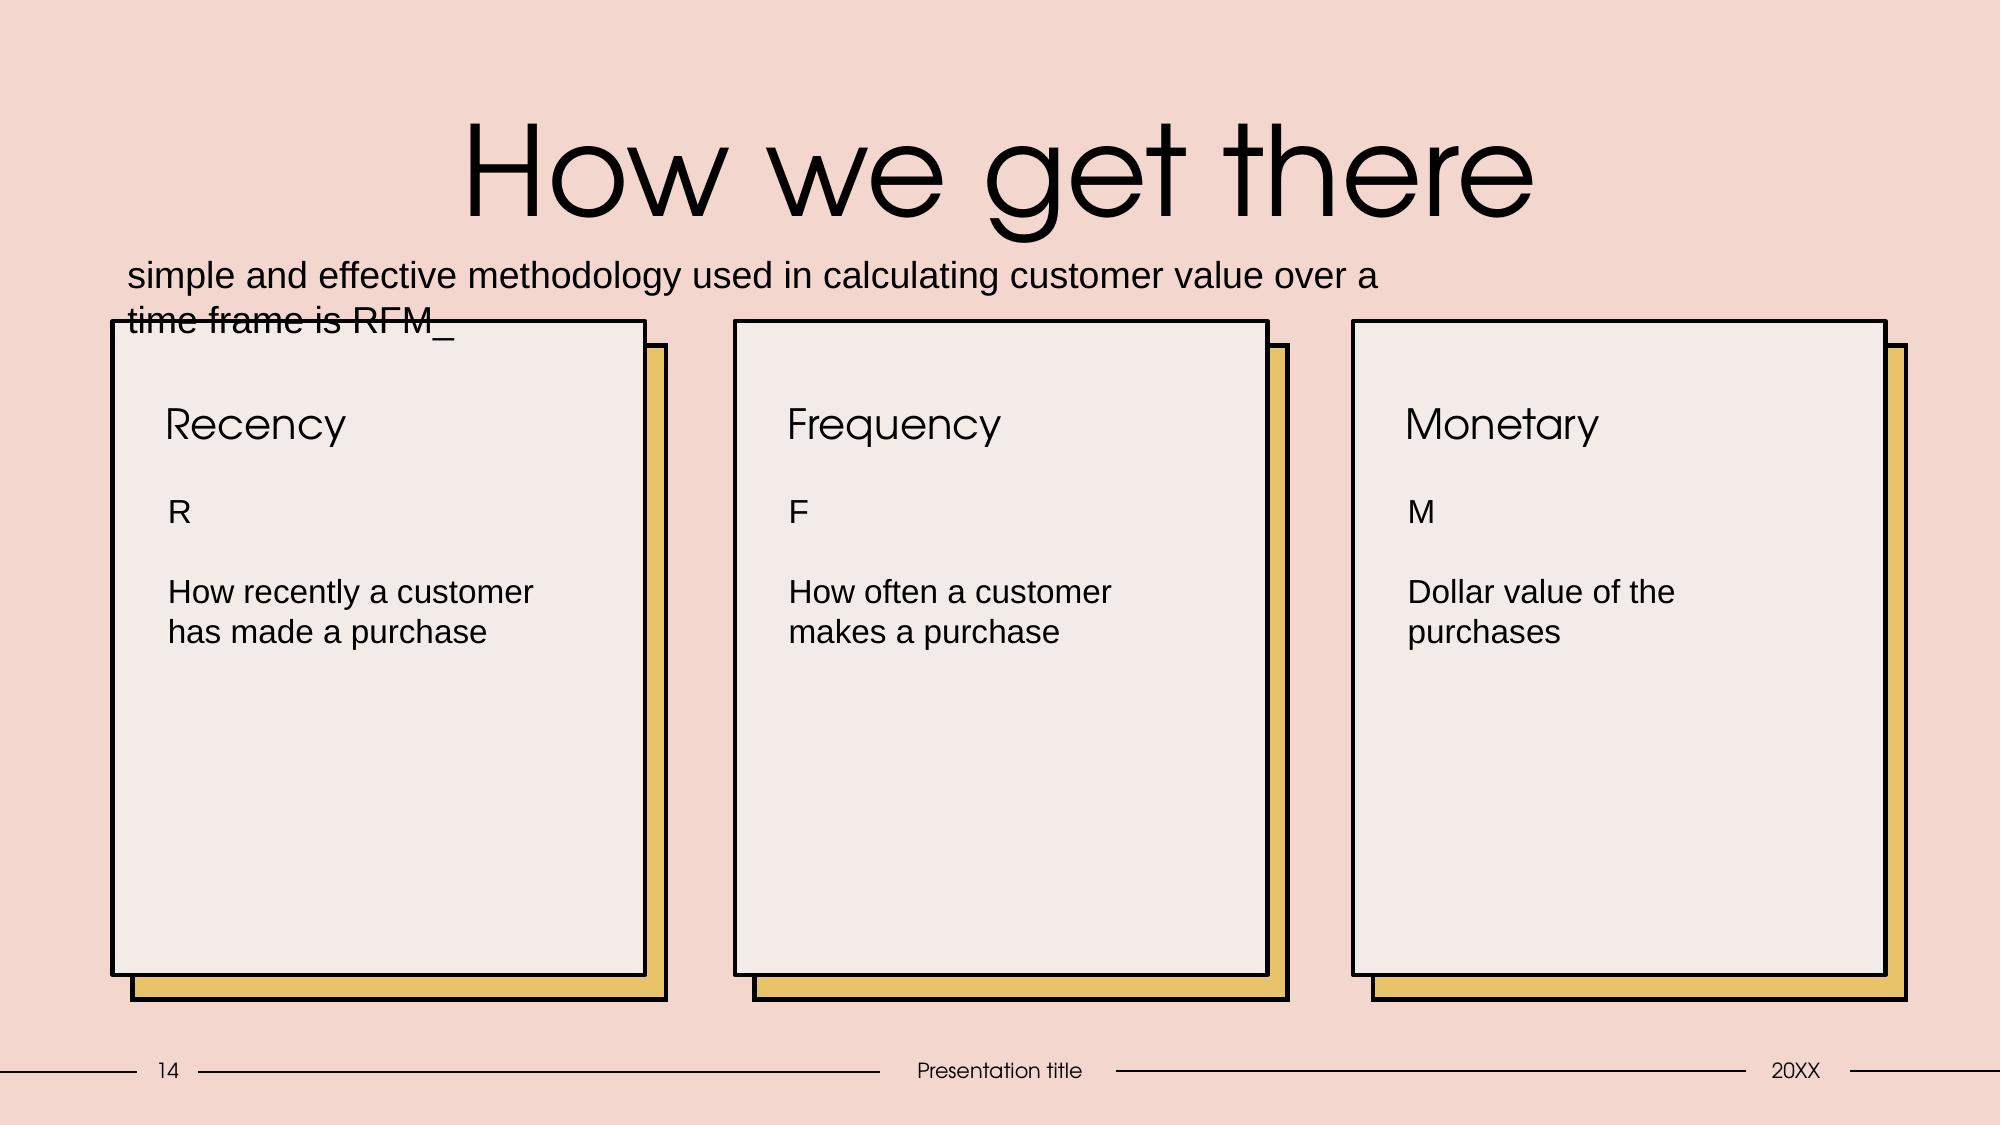

# How we get there​
simple and effective methodology used in calculating customer value over a time frame is RFM_
Recency​
Frequency
Monetary
R
How recently a customer has made a purchase​
​

F
How often a customer makes a purchase
M
Dollar value of the purchases
14
Presentation title
20XX